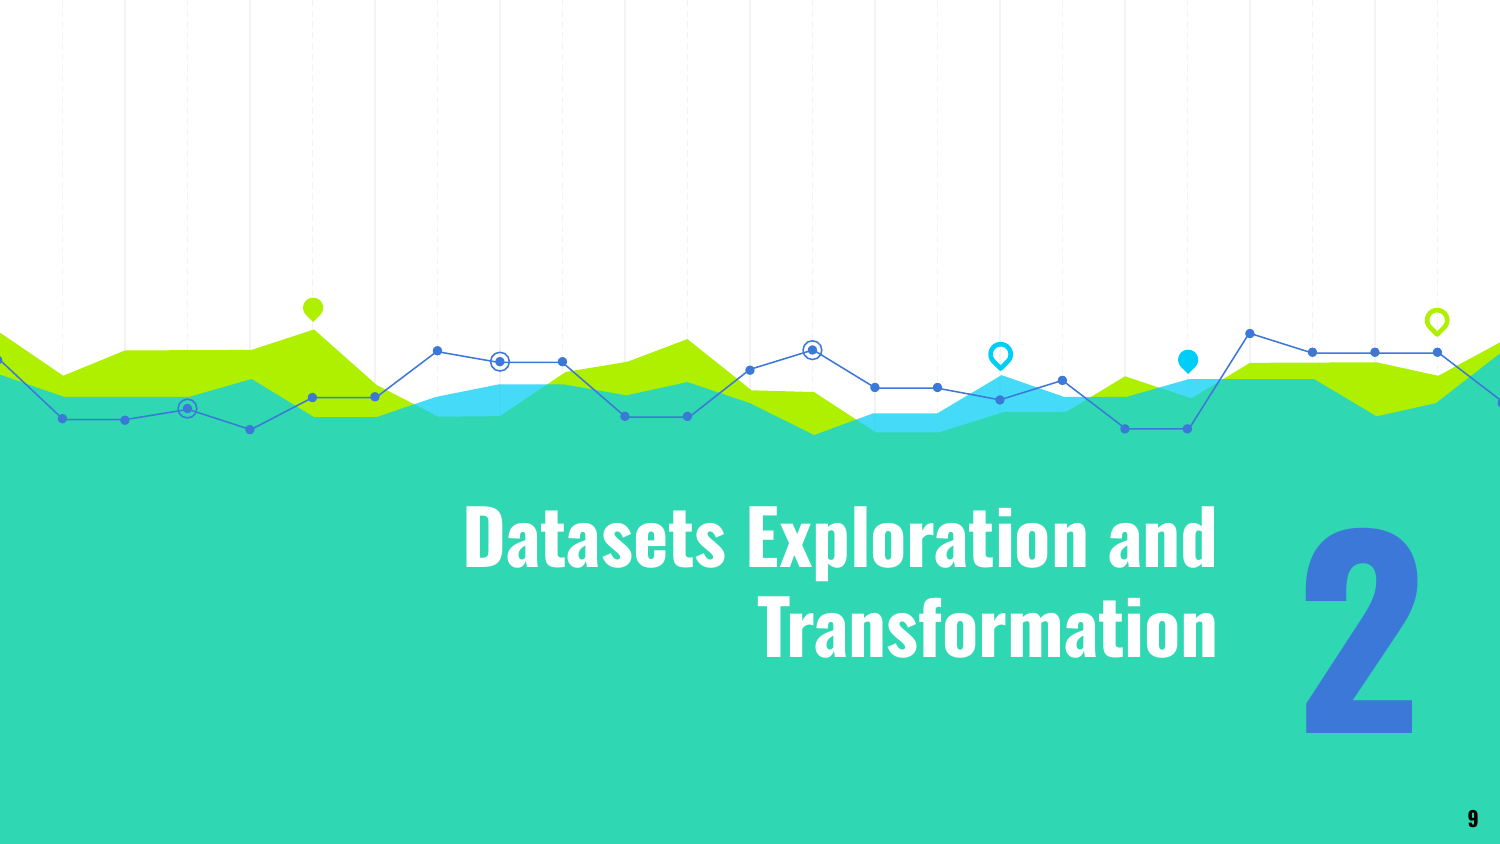

# Datasets Exploration and Transformation
2
9